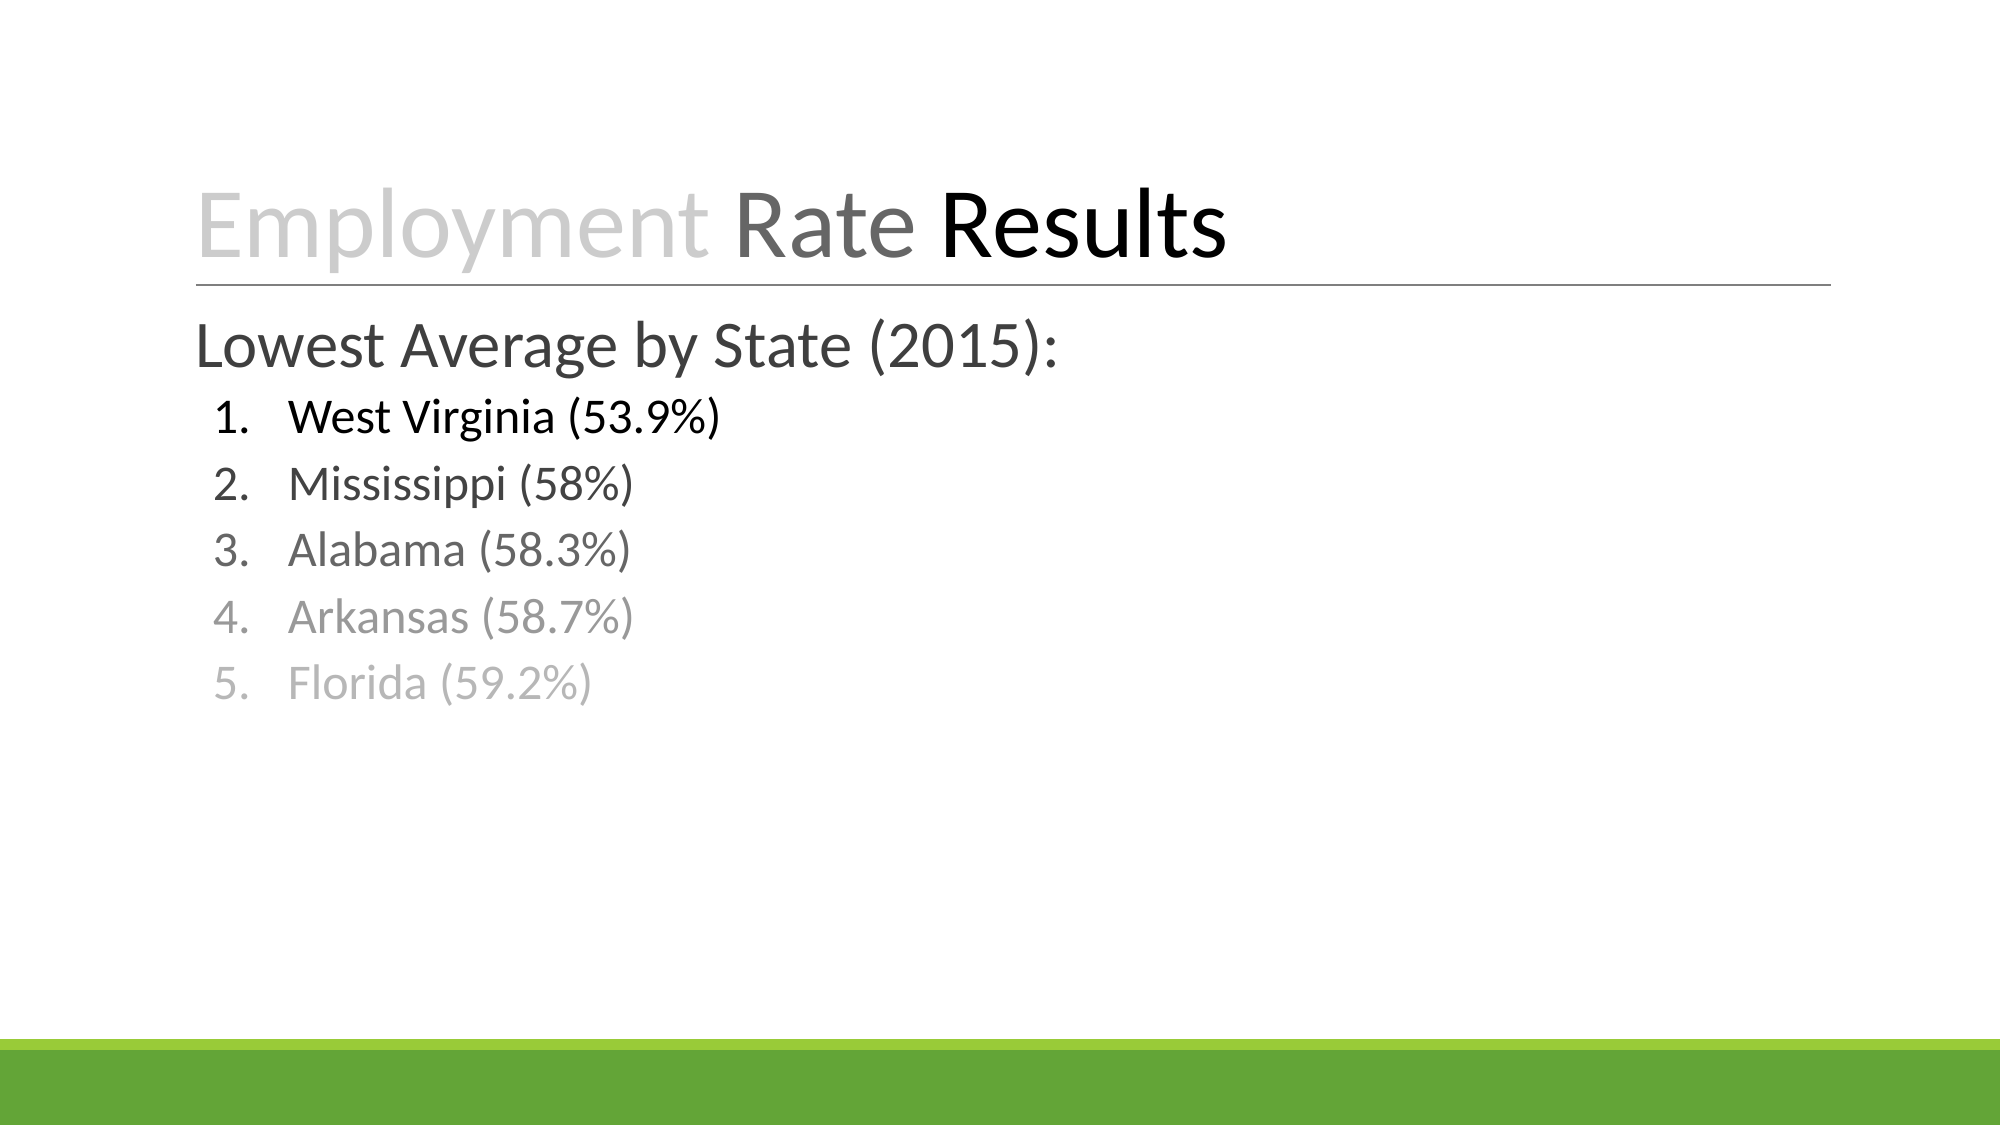

# Employment Rate Results
Lowest Average by State (2015):
West Virginia (53.9%)
Mississippi (58%)
Alabama (58.3%)
Arkansas (58.7%)
Florida (59.2%)